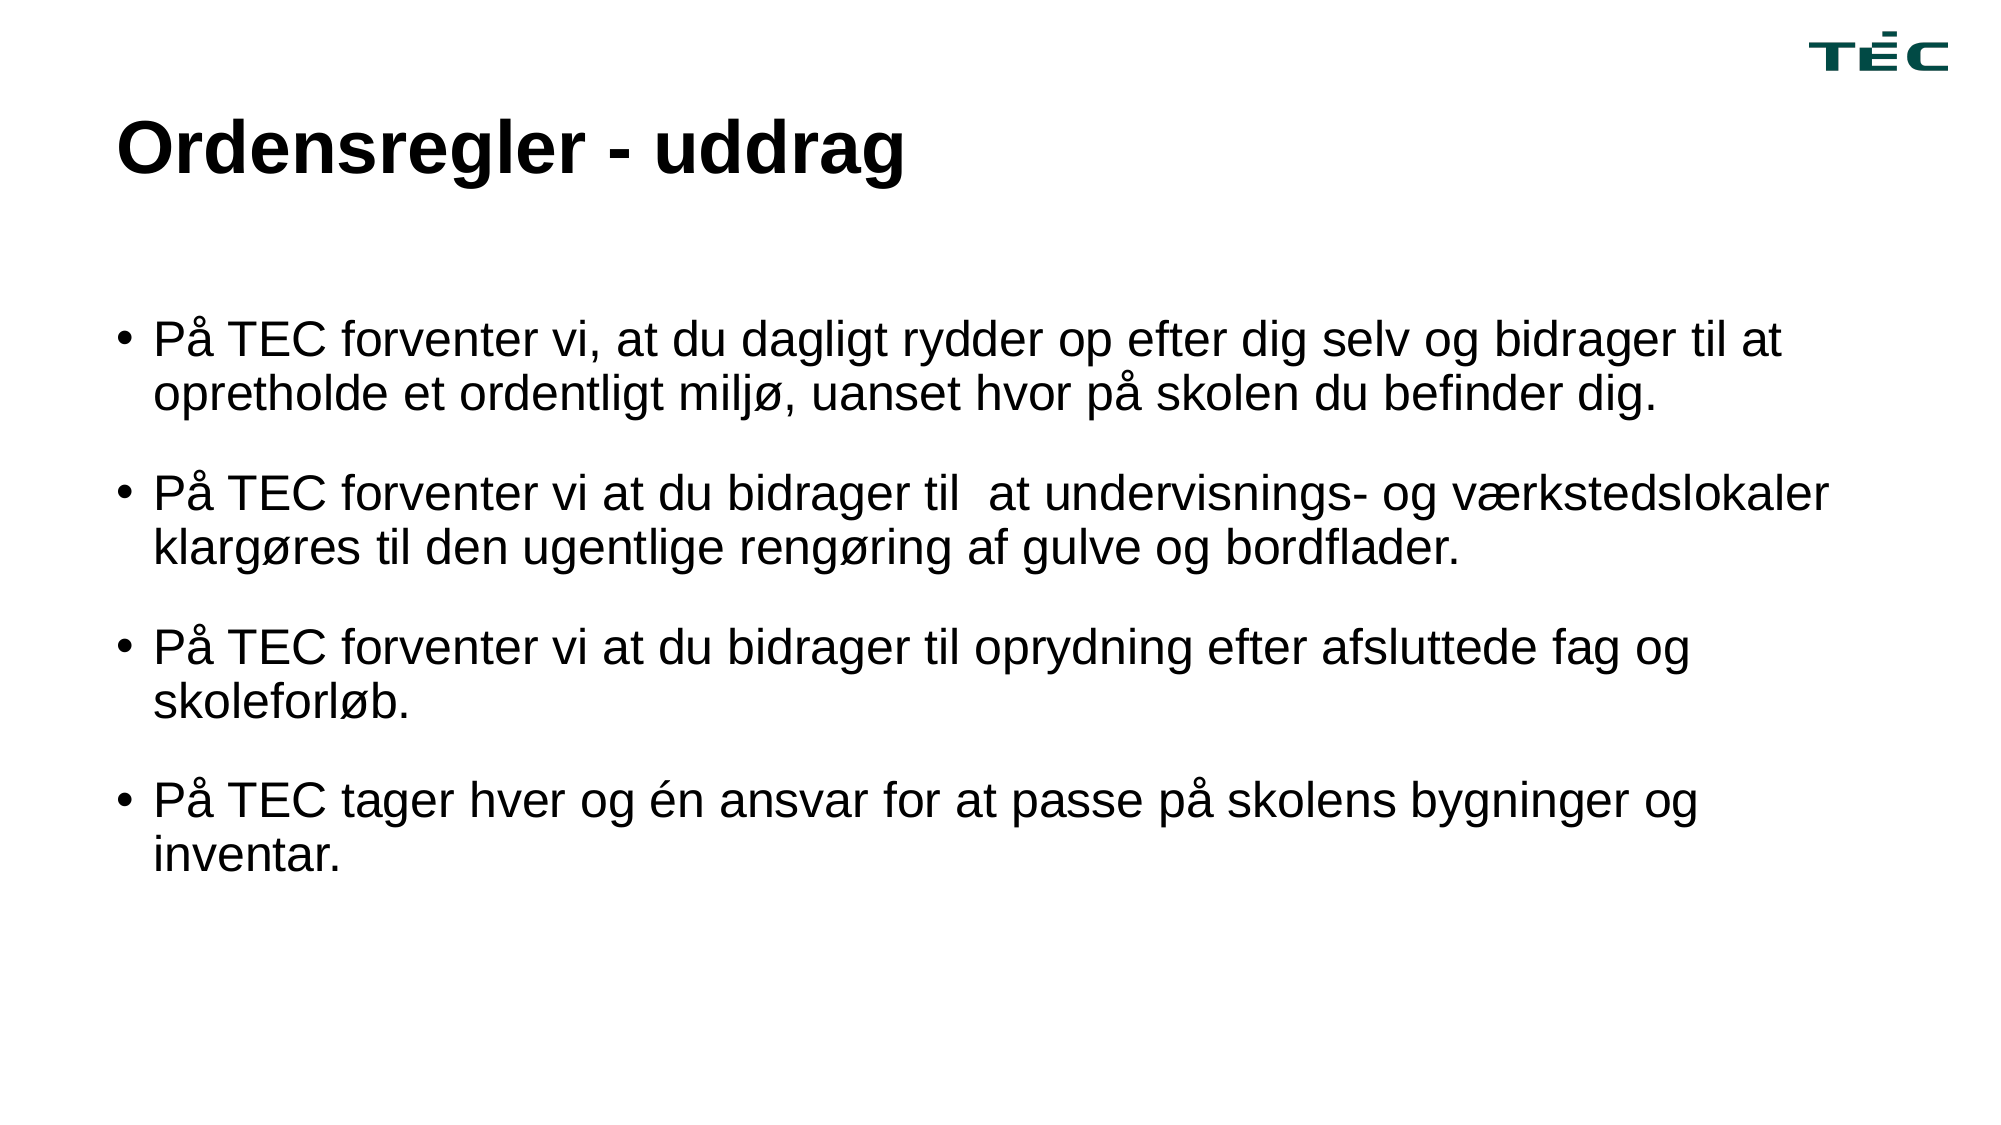

# Ordensregler - uddrag
På TEC forventer vi, at du dagligt rydder op efter dig selv og bidrager til at opretholde et ordentligt miljø, uanset hvor på skolen du befinder dig.
På TEC forventer vi at du bidrager til  at undervisnings- og værkstedslokaler klargøres til den ugentlige rengøring af gulve og bordflader.
På TEC forventer vi at du bidrager til oprydning efter afsluttede fag og skoleforløb.
På TEC tager hver og én ansvar for at passe på skolens bygninger og inventar.